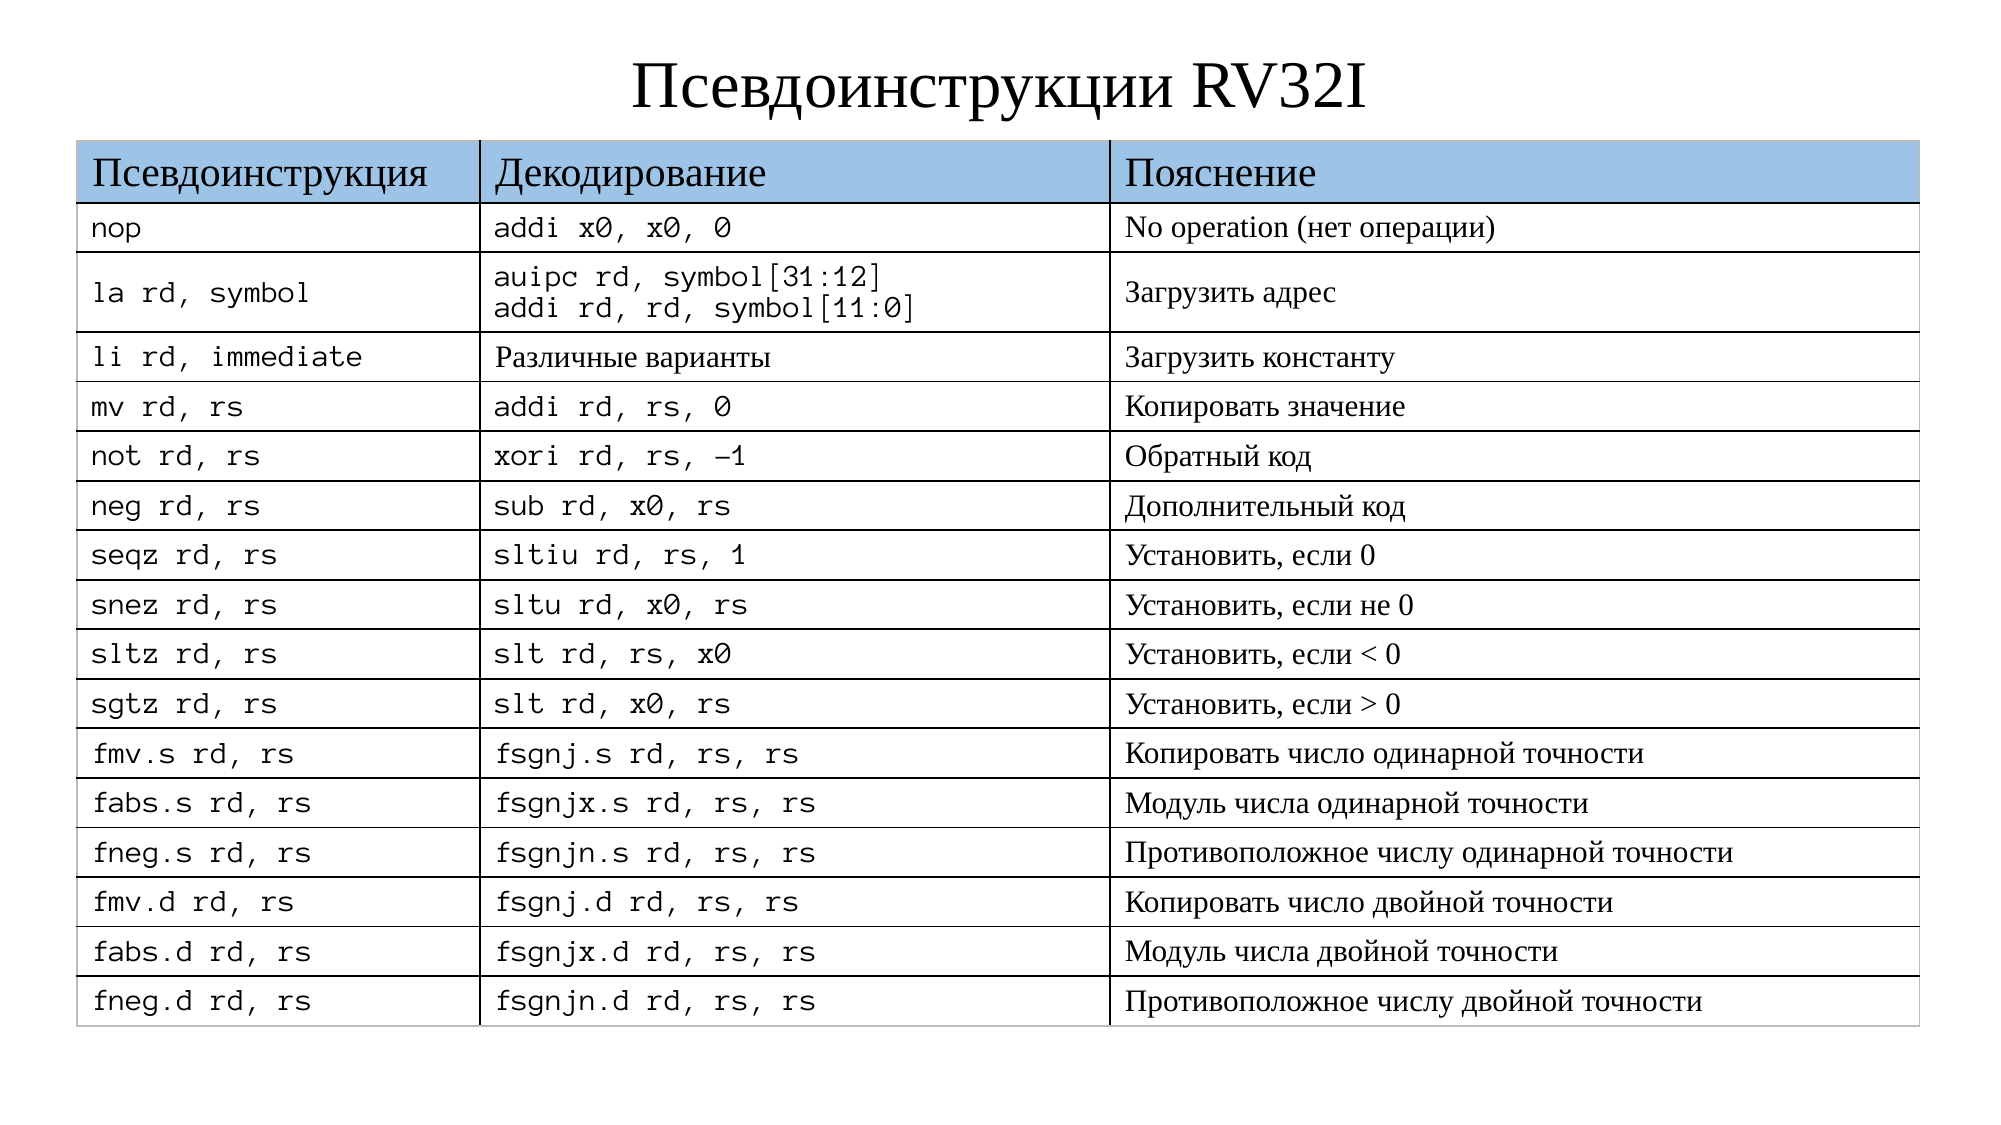

Псевдоинструкции RV32I
| Псевдоинструкция | Декодирование | Пояснение |
| --- | --- | --- |
| nop | addi x0, x0, 0 | No operation (нет операции) |
| la rd, symbol | auipc rd, symbol[31:12] addi rd, rd, symbol[11:0] | Загрузить адрес |
| li rd, immediate | Различные варианты | Загрузить константу |
| mv rd, rs | addi rd, rs, 0 | Копировать значение |
| not rd, rs | xori rd, rs, -1 | Обратный код |
| neg rd, rs | sub rd, x0, rs | Дополнительный код |
| seqz rd, rs | sltiu rd, rs, 1 | Установить, если 0 |
| snez rd, rs | sltu rd, x0, rs | Установить, если не 0 |
| sltz rd, rs | slt rd, rs, x0 | Установить, если < 0 |
| sgtz rd, rs | slt rd, x0, rs | Установить, если > 0 |
| fmv.s rd, rs | fsgnj.s rd, rs, rs | Копировать число одинарной точности |
| fabs.s rd, rs | fsgnjx.s rd, rs, rs | Модуль числа одинарной точности |
| fneg.s rd, rs | fsgnjn.s rd, rs, rs | Противоположное числу одинарной точности |
| fmv.d rd, rs | fsgnj.d rd, rs, rs | Копировать число двойной точности |
| fabs.d rd, rs | fsgnjx.d rd, rs, rs | Модуль числа двойной точности |
| fneg.d rd, rs | fsgnjn.d rd, rs, rs | Противоположное числу двойной точности |